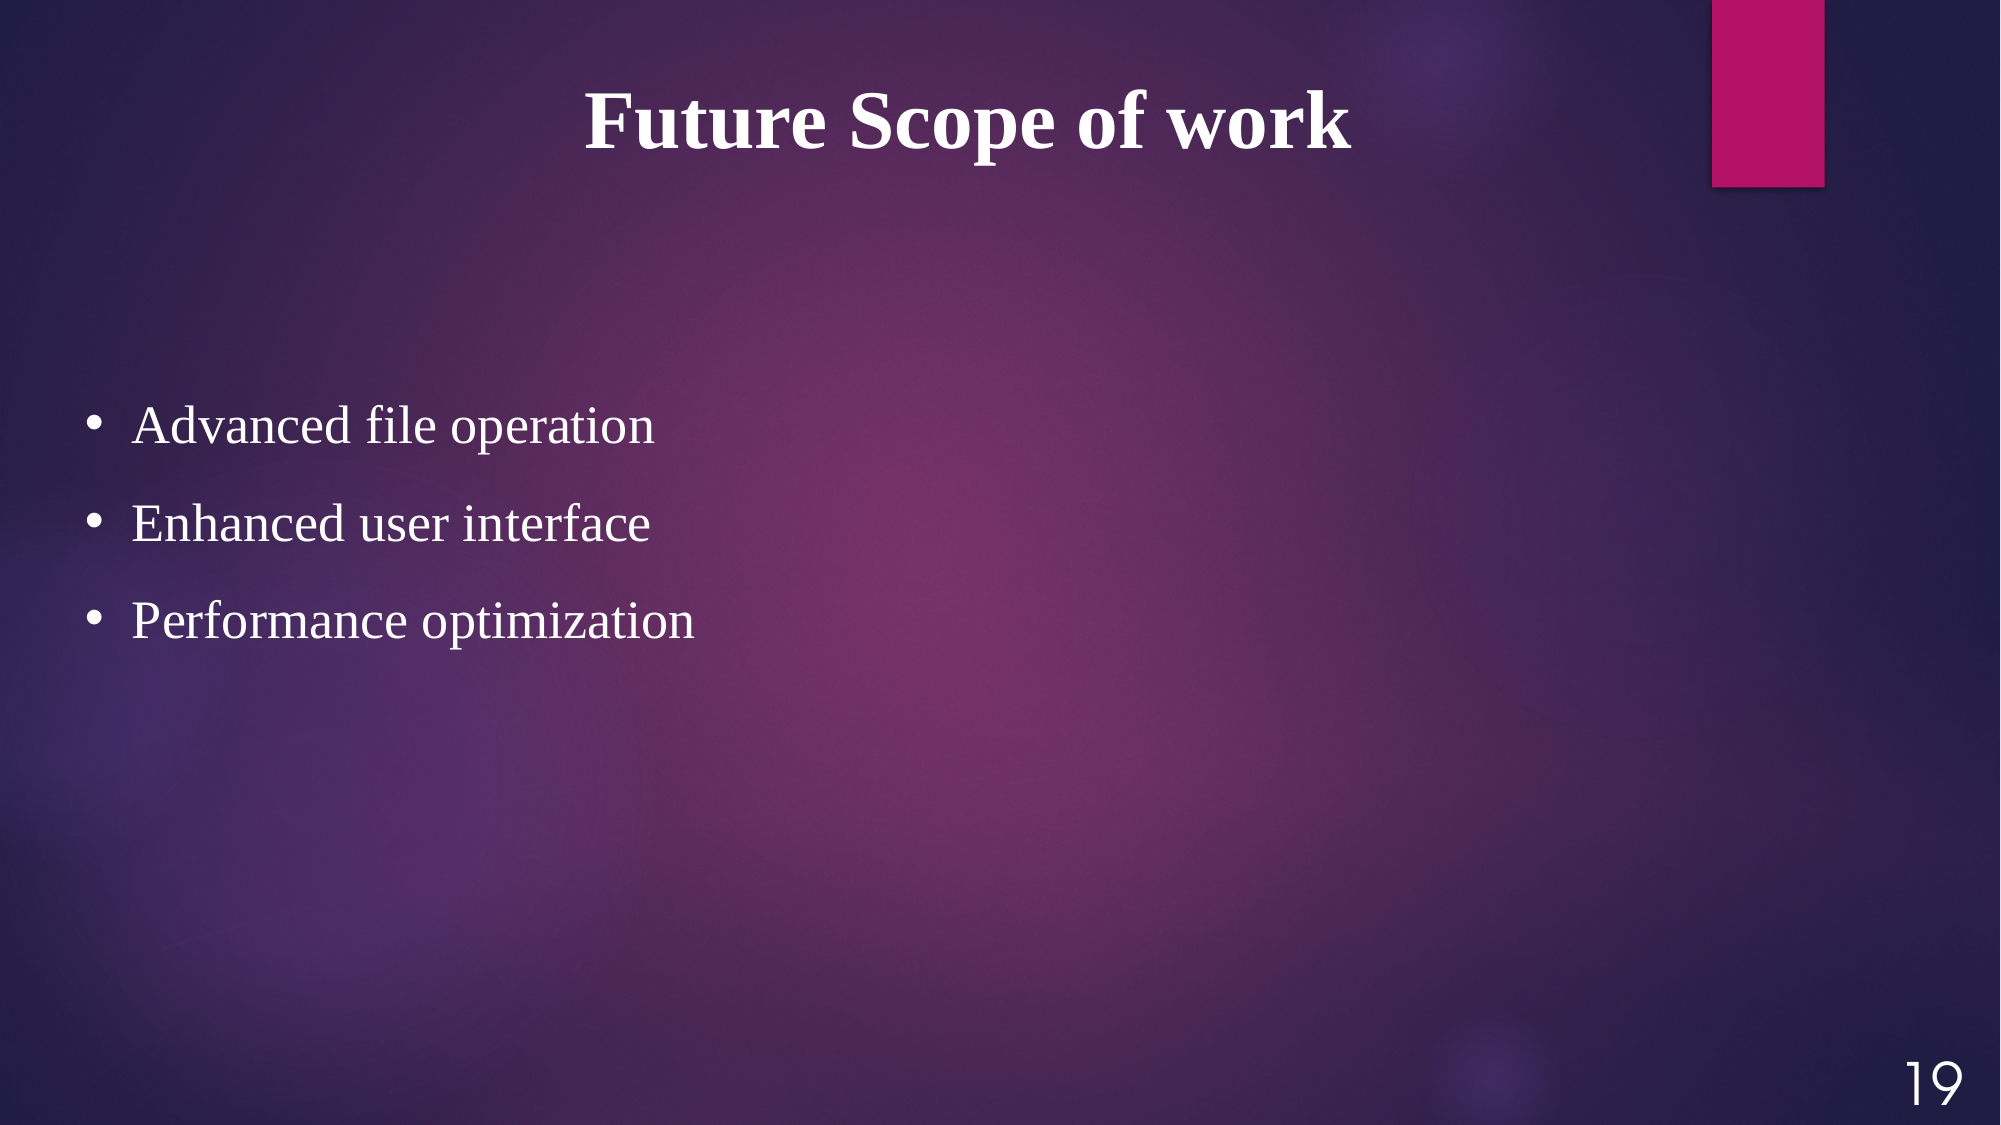

Future Scope of work

Advanced file operation
Enhanced user interface
Performance optimization
19